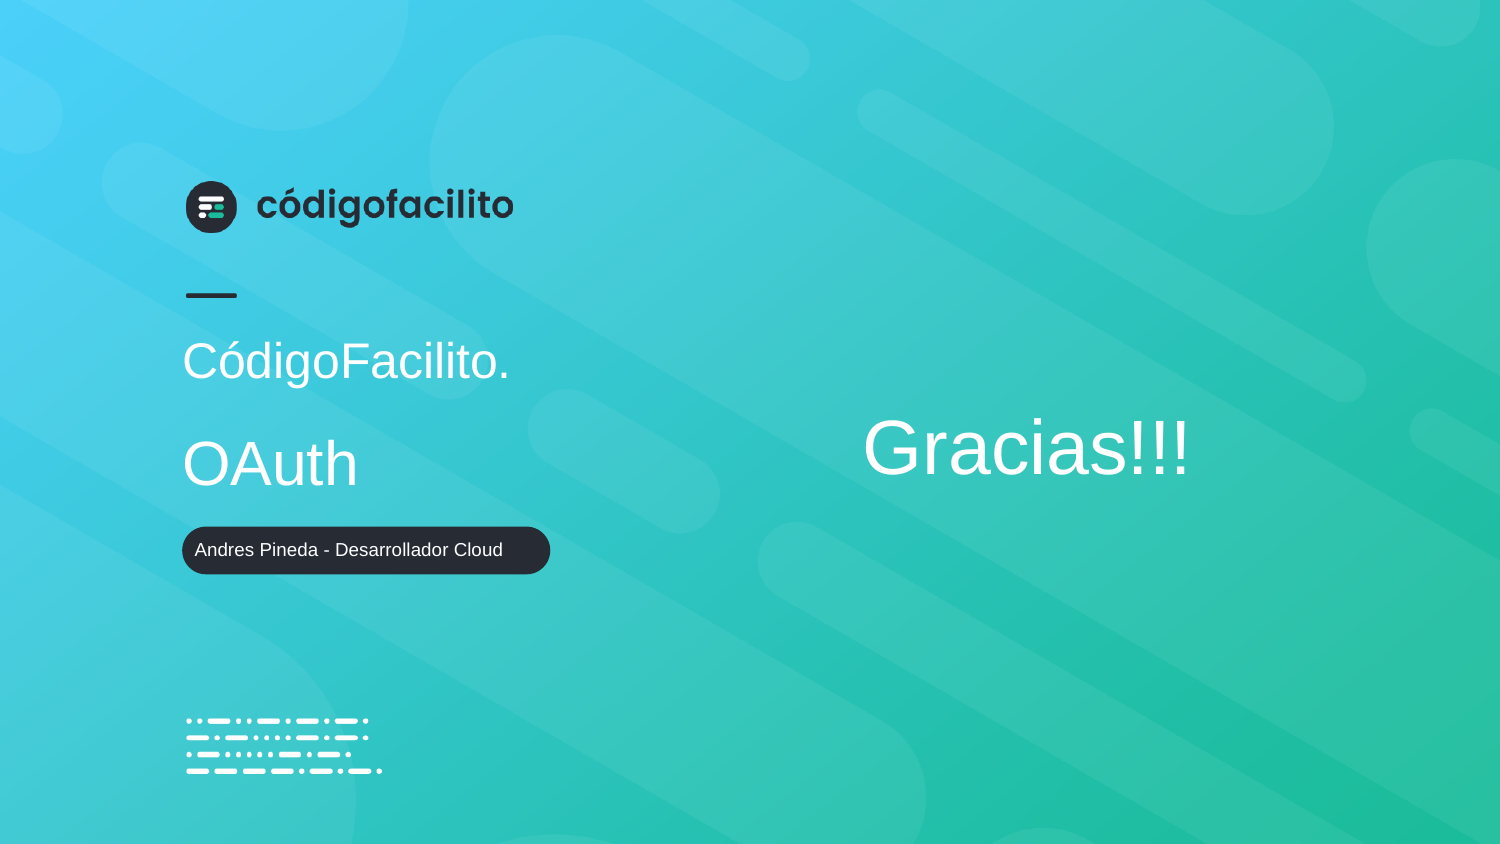

# CódigoFacilito.
Gracias!!!
OAuth
Andres Pineda - Desarrollador Cloud